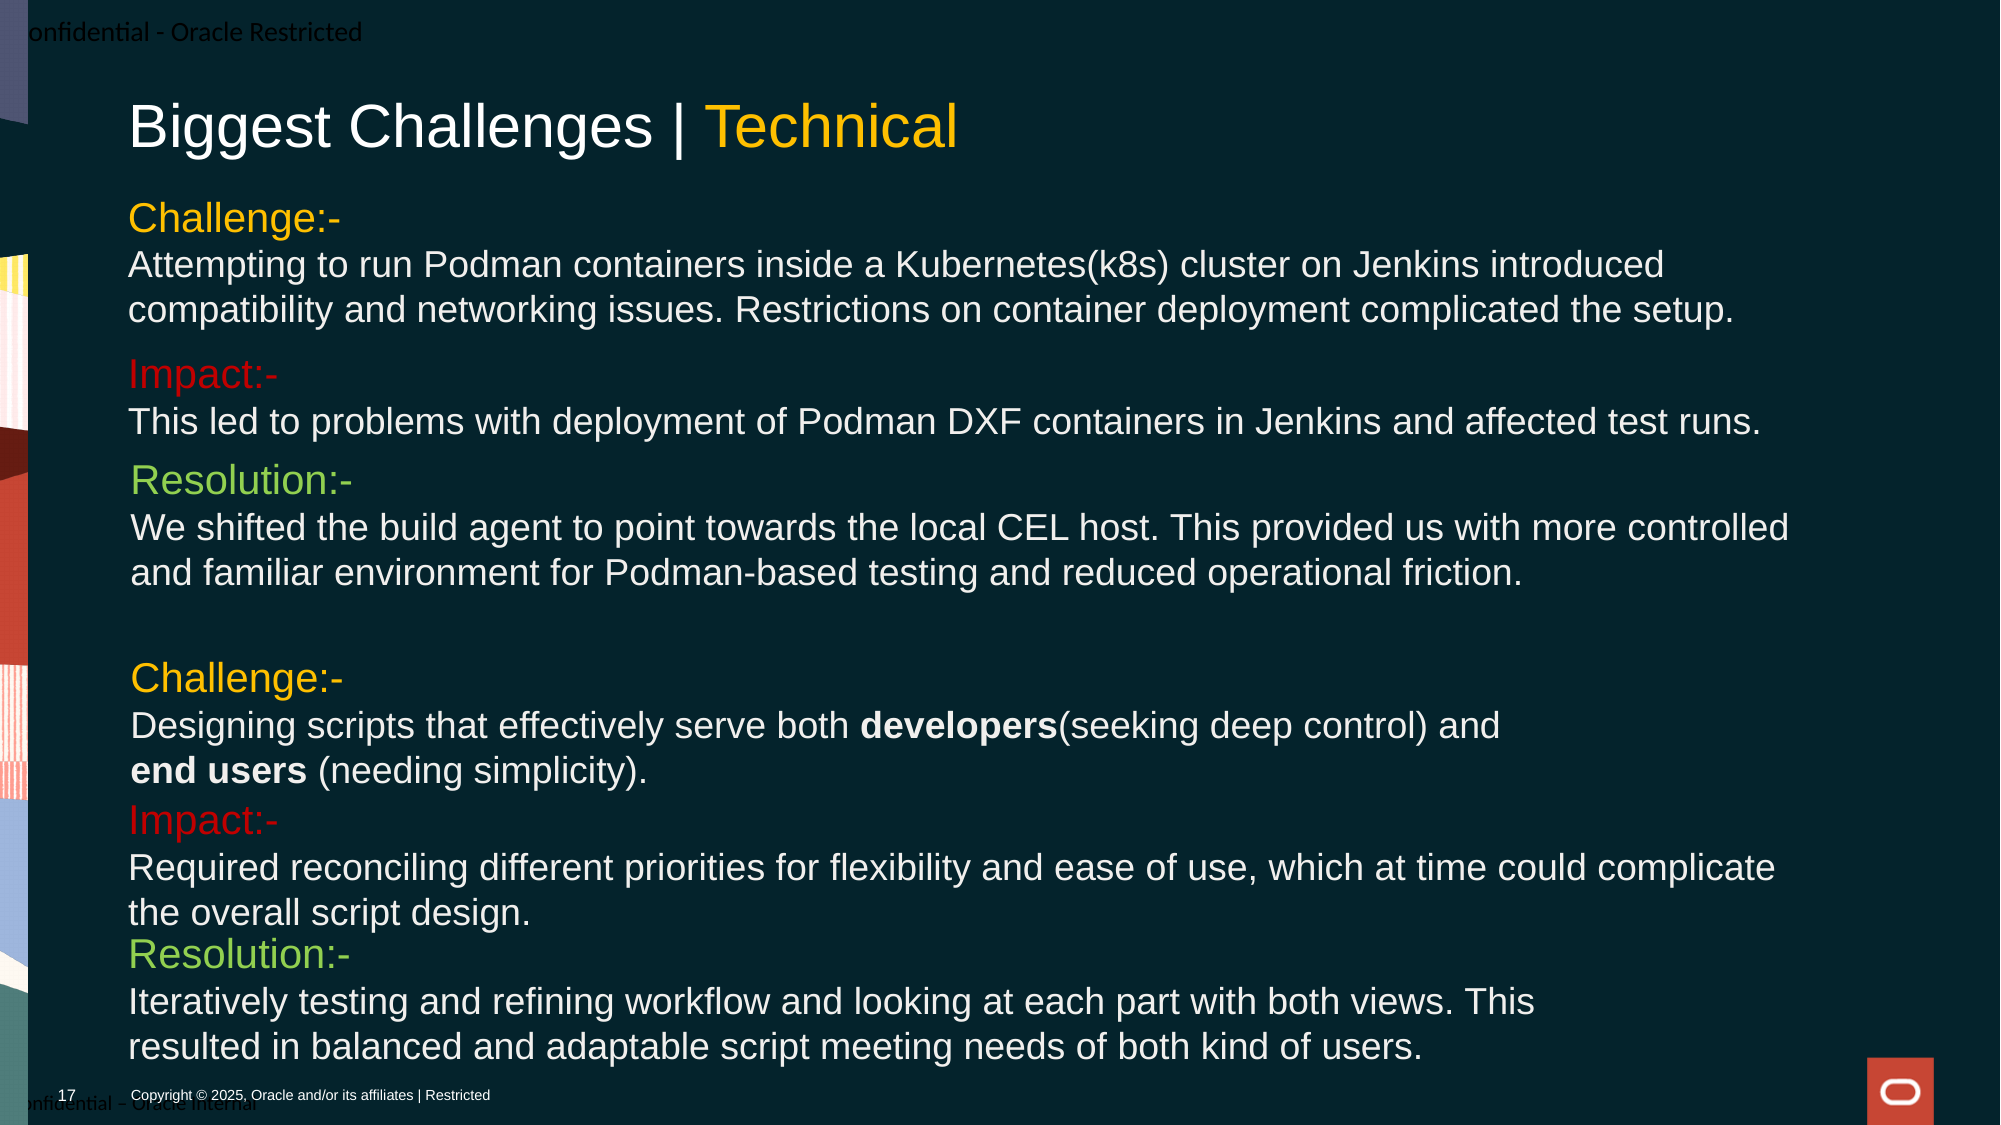

# Biggest Challenges | Technical
Challenge:-
Attempting to run Podman containers inside a Kubernetes(k8s) cluster on Jenkins introduced compatibility and networking issues. Restrictions on container deployment complicated the setup.
Impact:-
This led to problems with deployment of Podman DXF containers in Jenkins and affected test runs.

Resolution:-
We shifted the build agent to point towards the local CEL host. This provided us with more controlled and familiar environment for Podman-based testing and reduced operational friction.
Challenge:-
Designing scripts that effectively serve both developers(seeking deep control) and
end users (needing simplicity).
Impact:-
Required reconciling different priorities for flexibility and ease of use, which at time could complicate the overall script design.

Resolution:-
Iteratively testing and refining workflow and looking at each part with both views. This resulted in balanced and adaptable script meeting needs of both kind of users.
17
Copyright © 2025, Oracle and/or its affiliates | Restricted